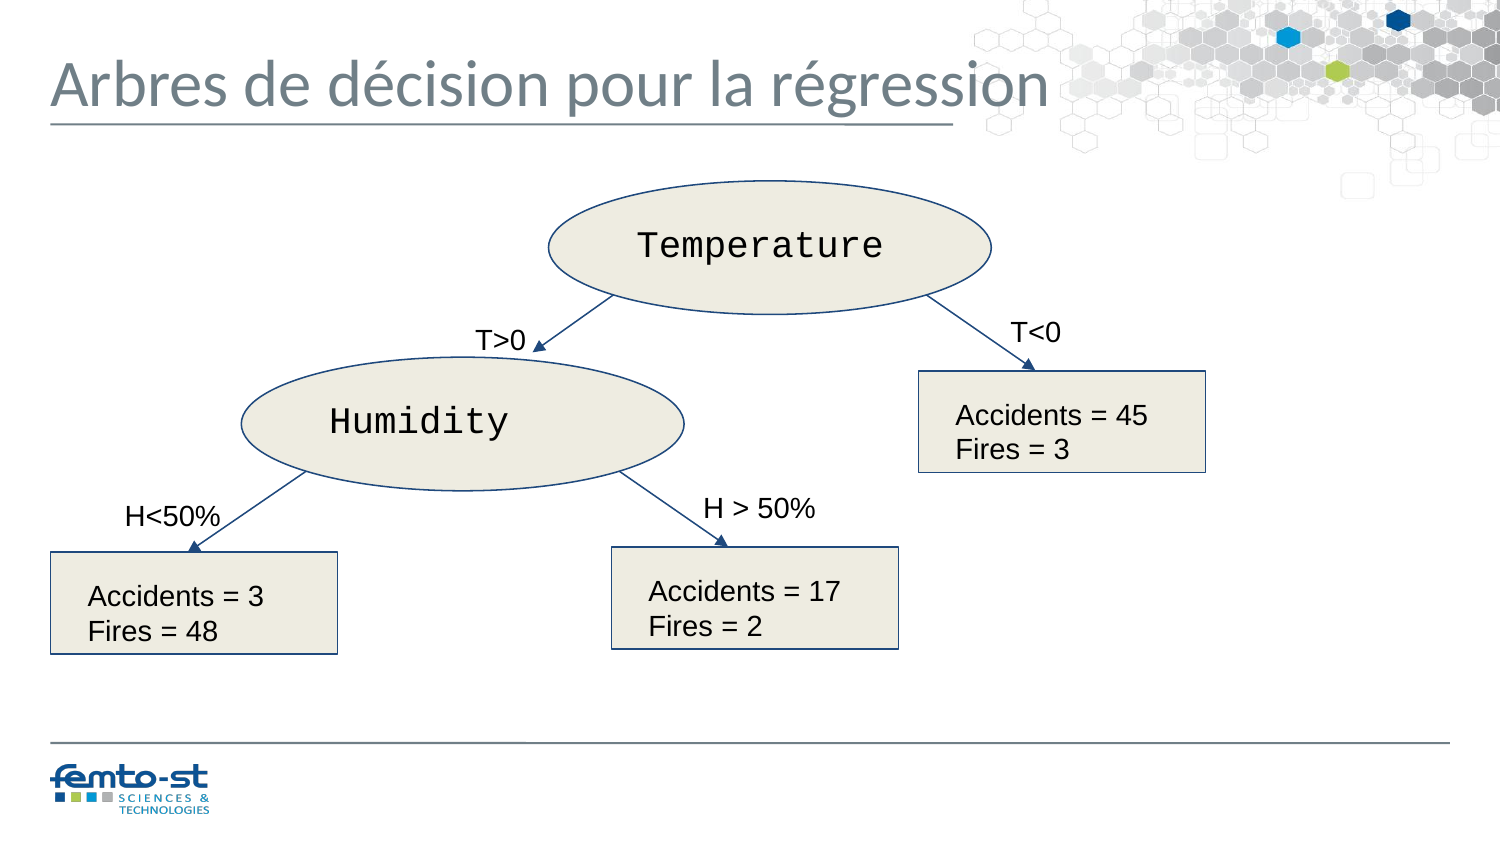

Arbres de décision pour la régression

Temperature
T<0
T>0

Accidents = 45
Fires = 3
Humidity
H > 50%
H<50%

Accidents = 17
Fires = 2
Accidents = 3
Fires = 48